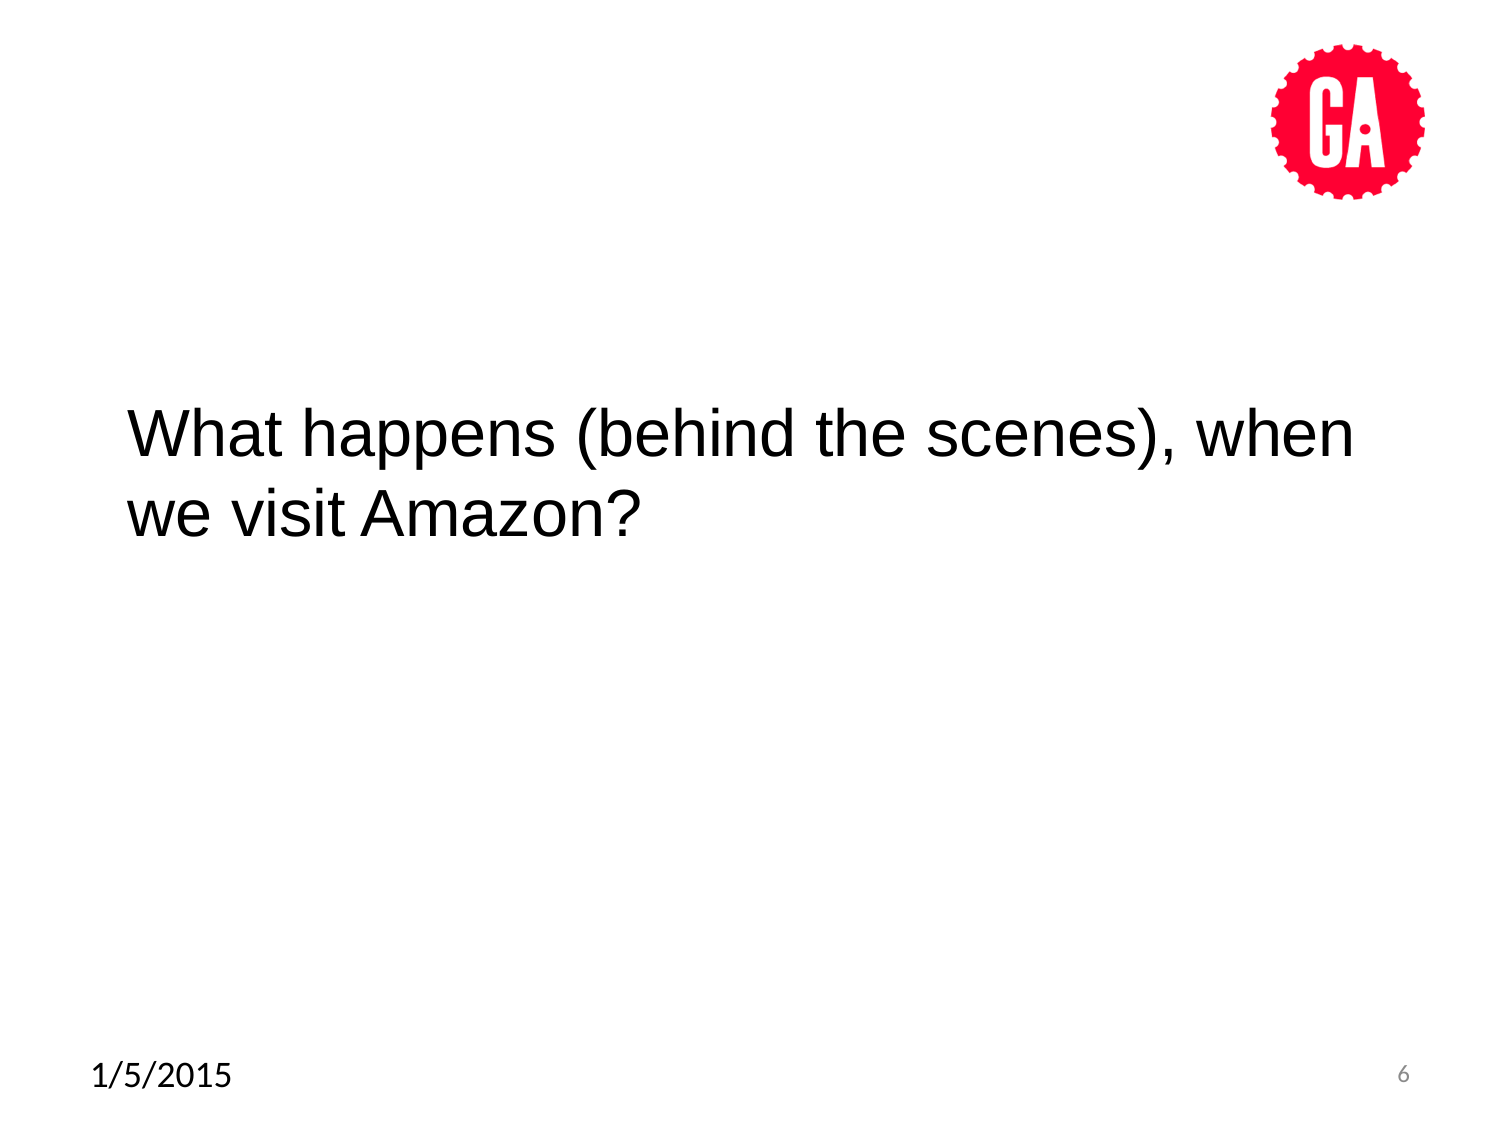

# What happens (behind the scenes), when we visit Amazon?
1/5/2015
6